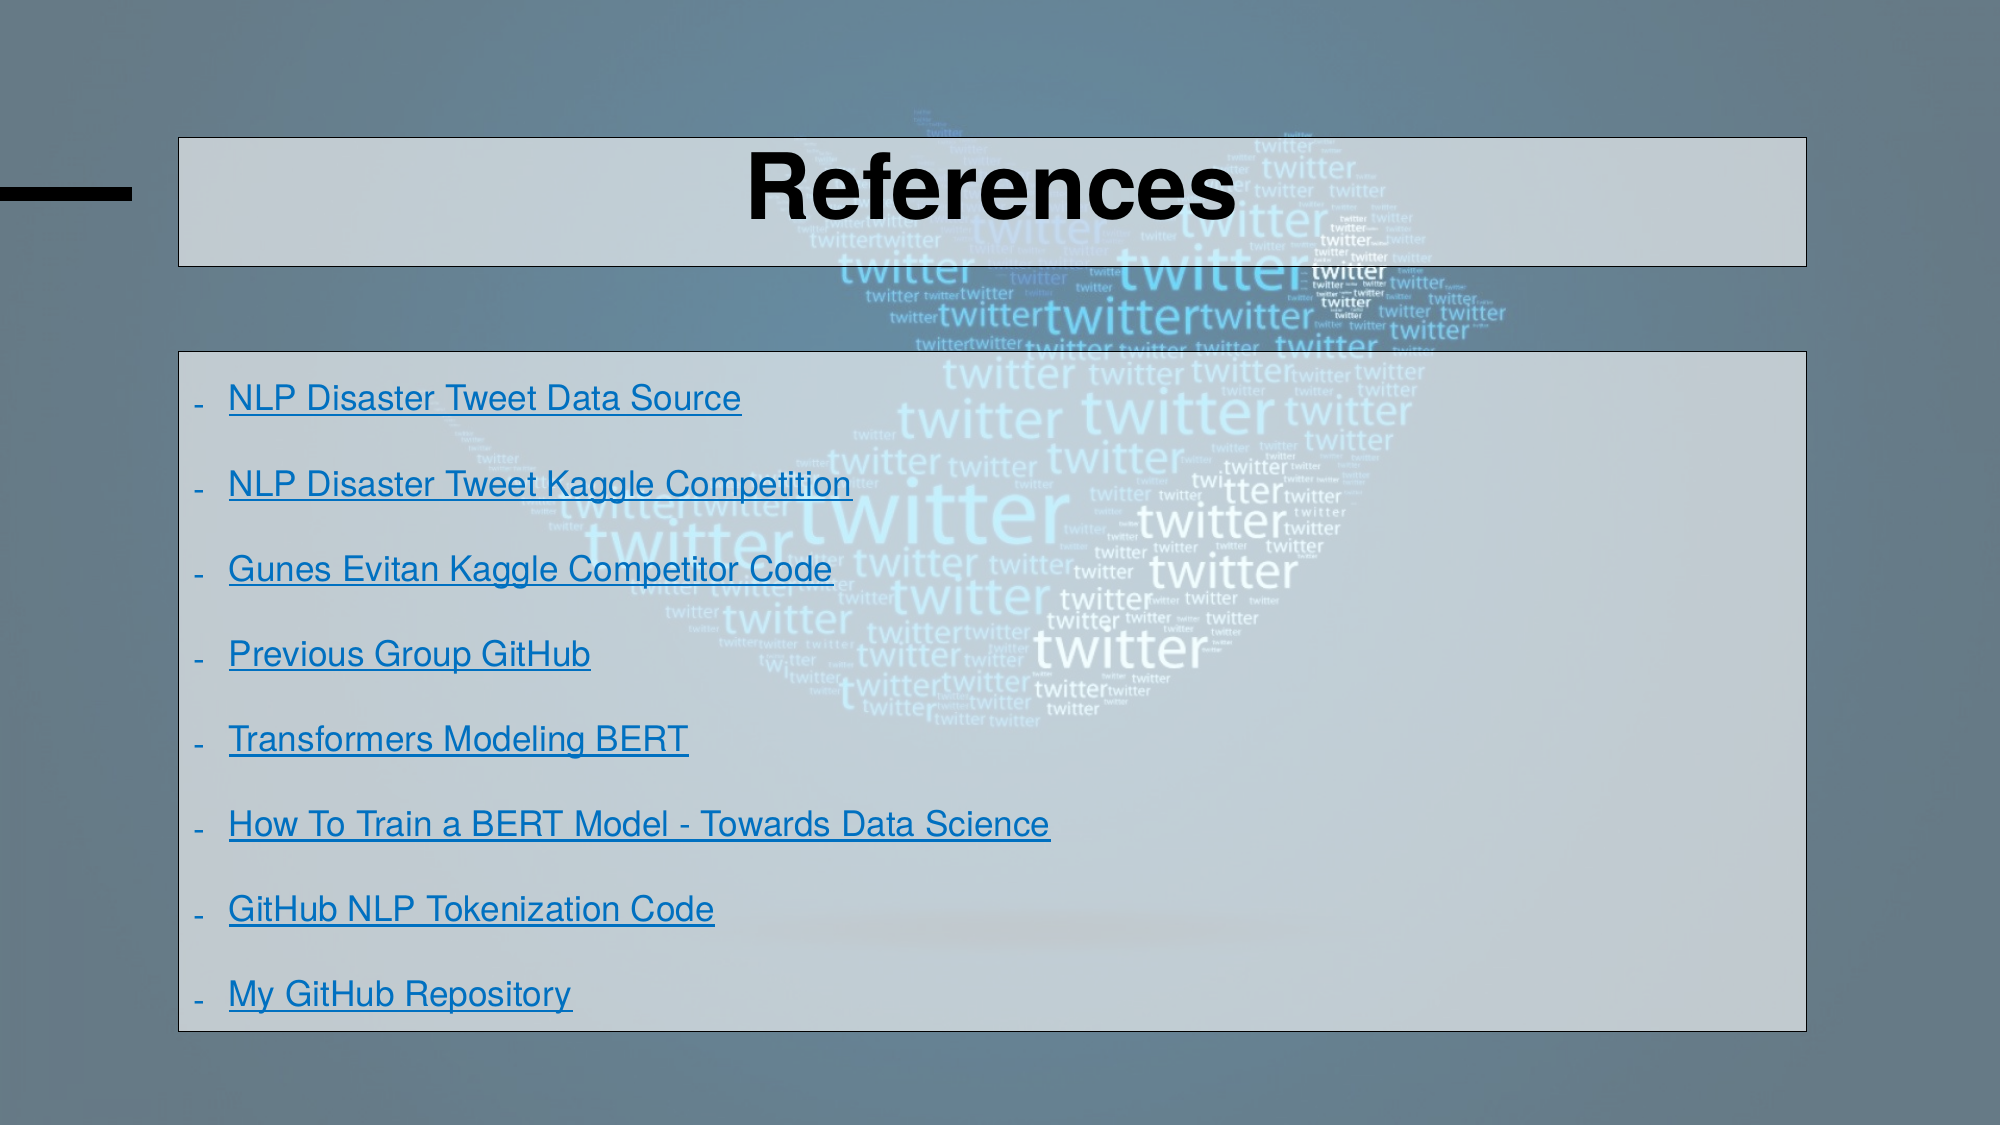

# References
NLP Disaster Tweet Data Source
NLP Disaster Tweet Kaggle Competition
Gunes Evitan Kaggle Competitor Code
Previous Group GitHub
Transformers Modeling BERT
How To Train a BERT Model - Towards Data Science
GitHub NLP Tokenization Code
My GitHub Repository